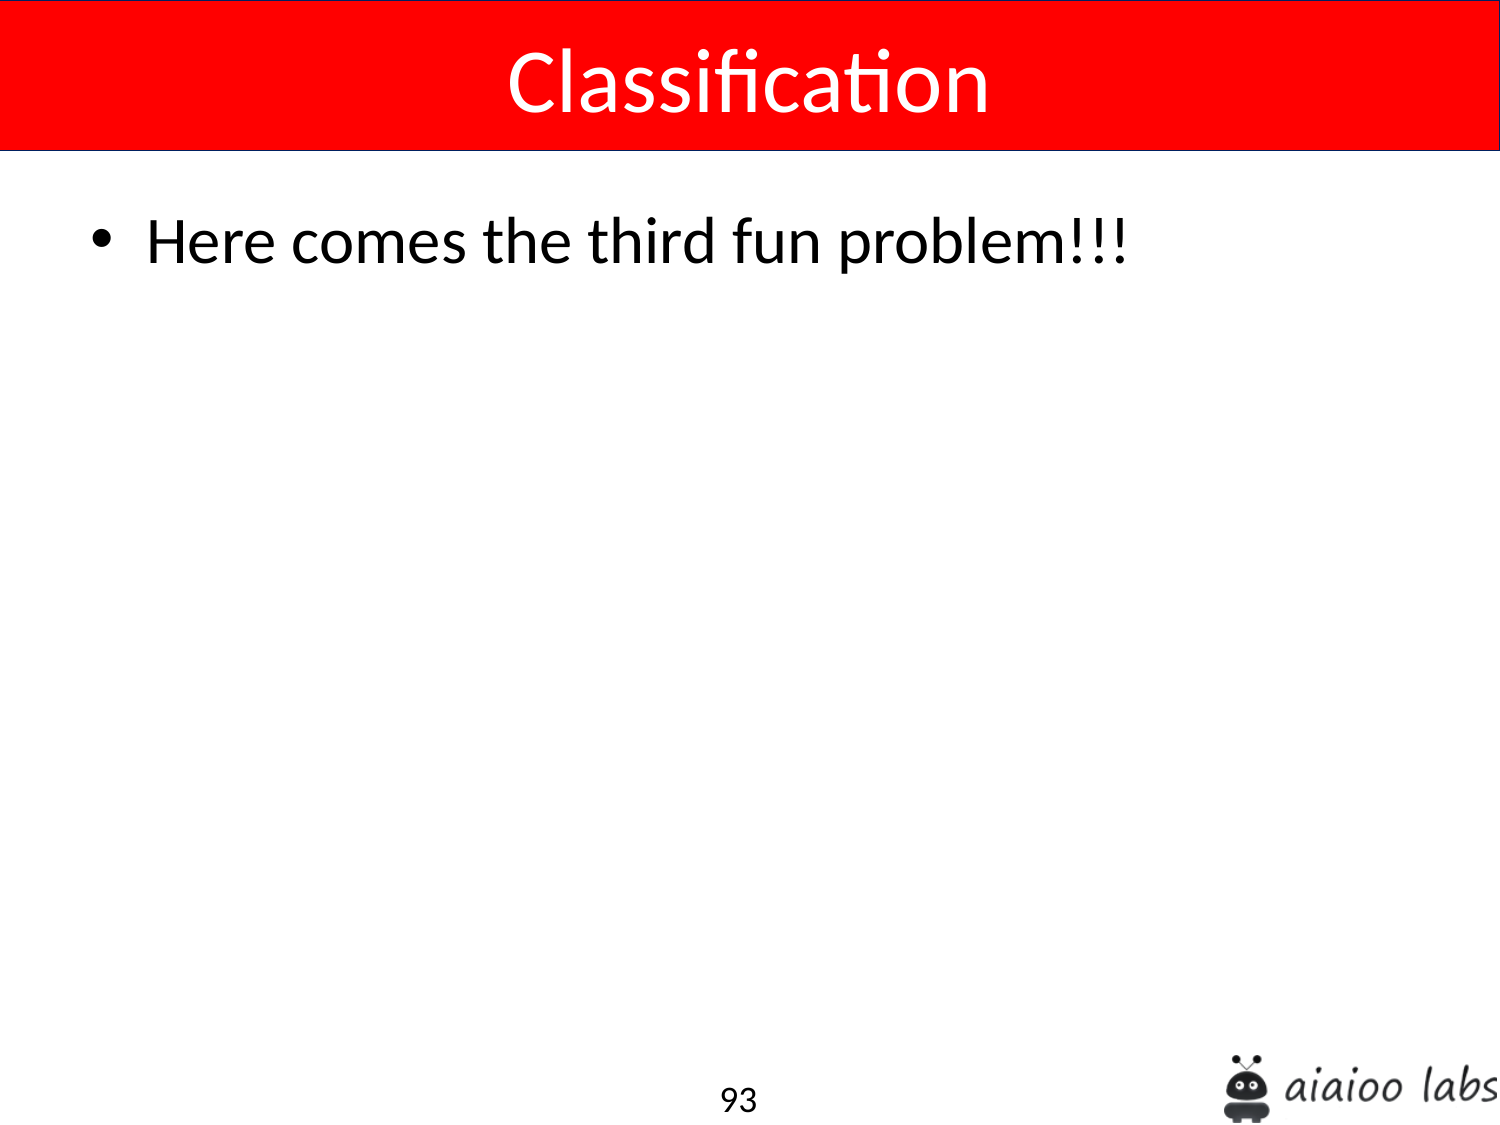

Classification
Here comes the third fun problem!!!